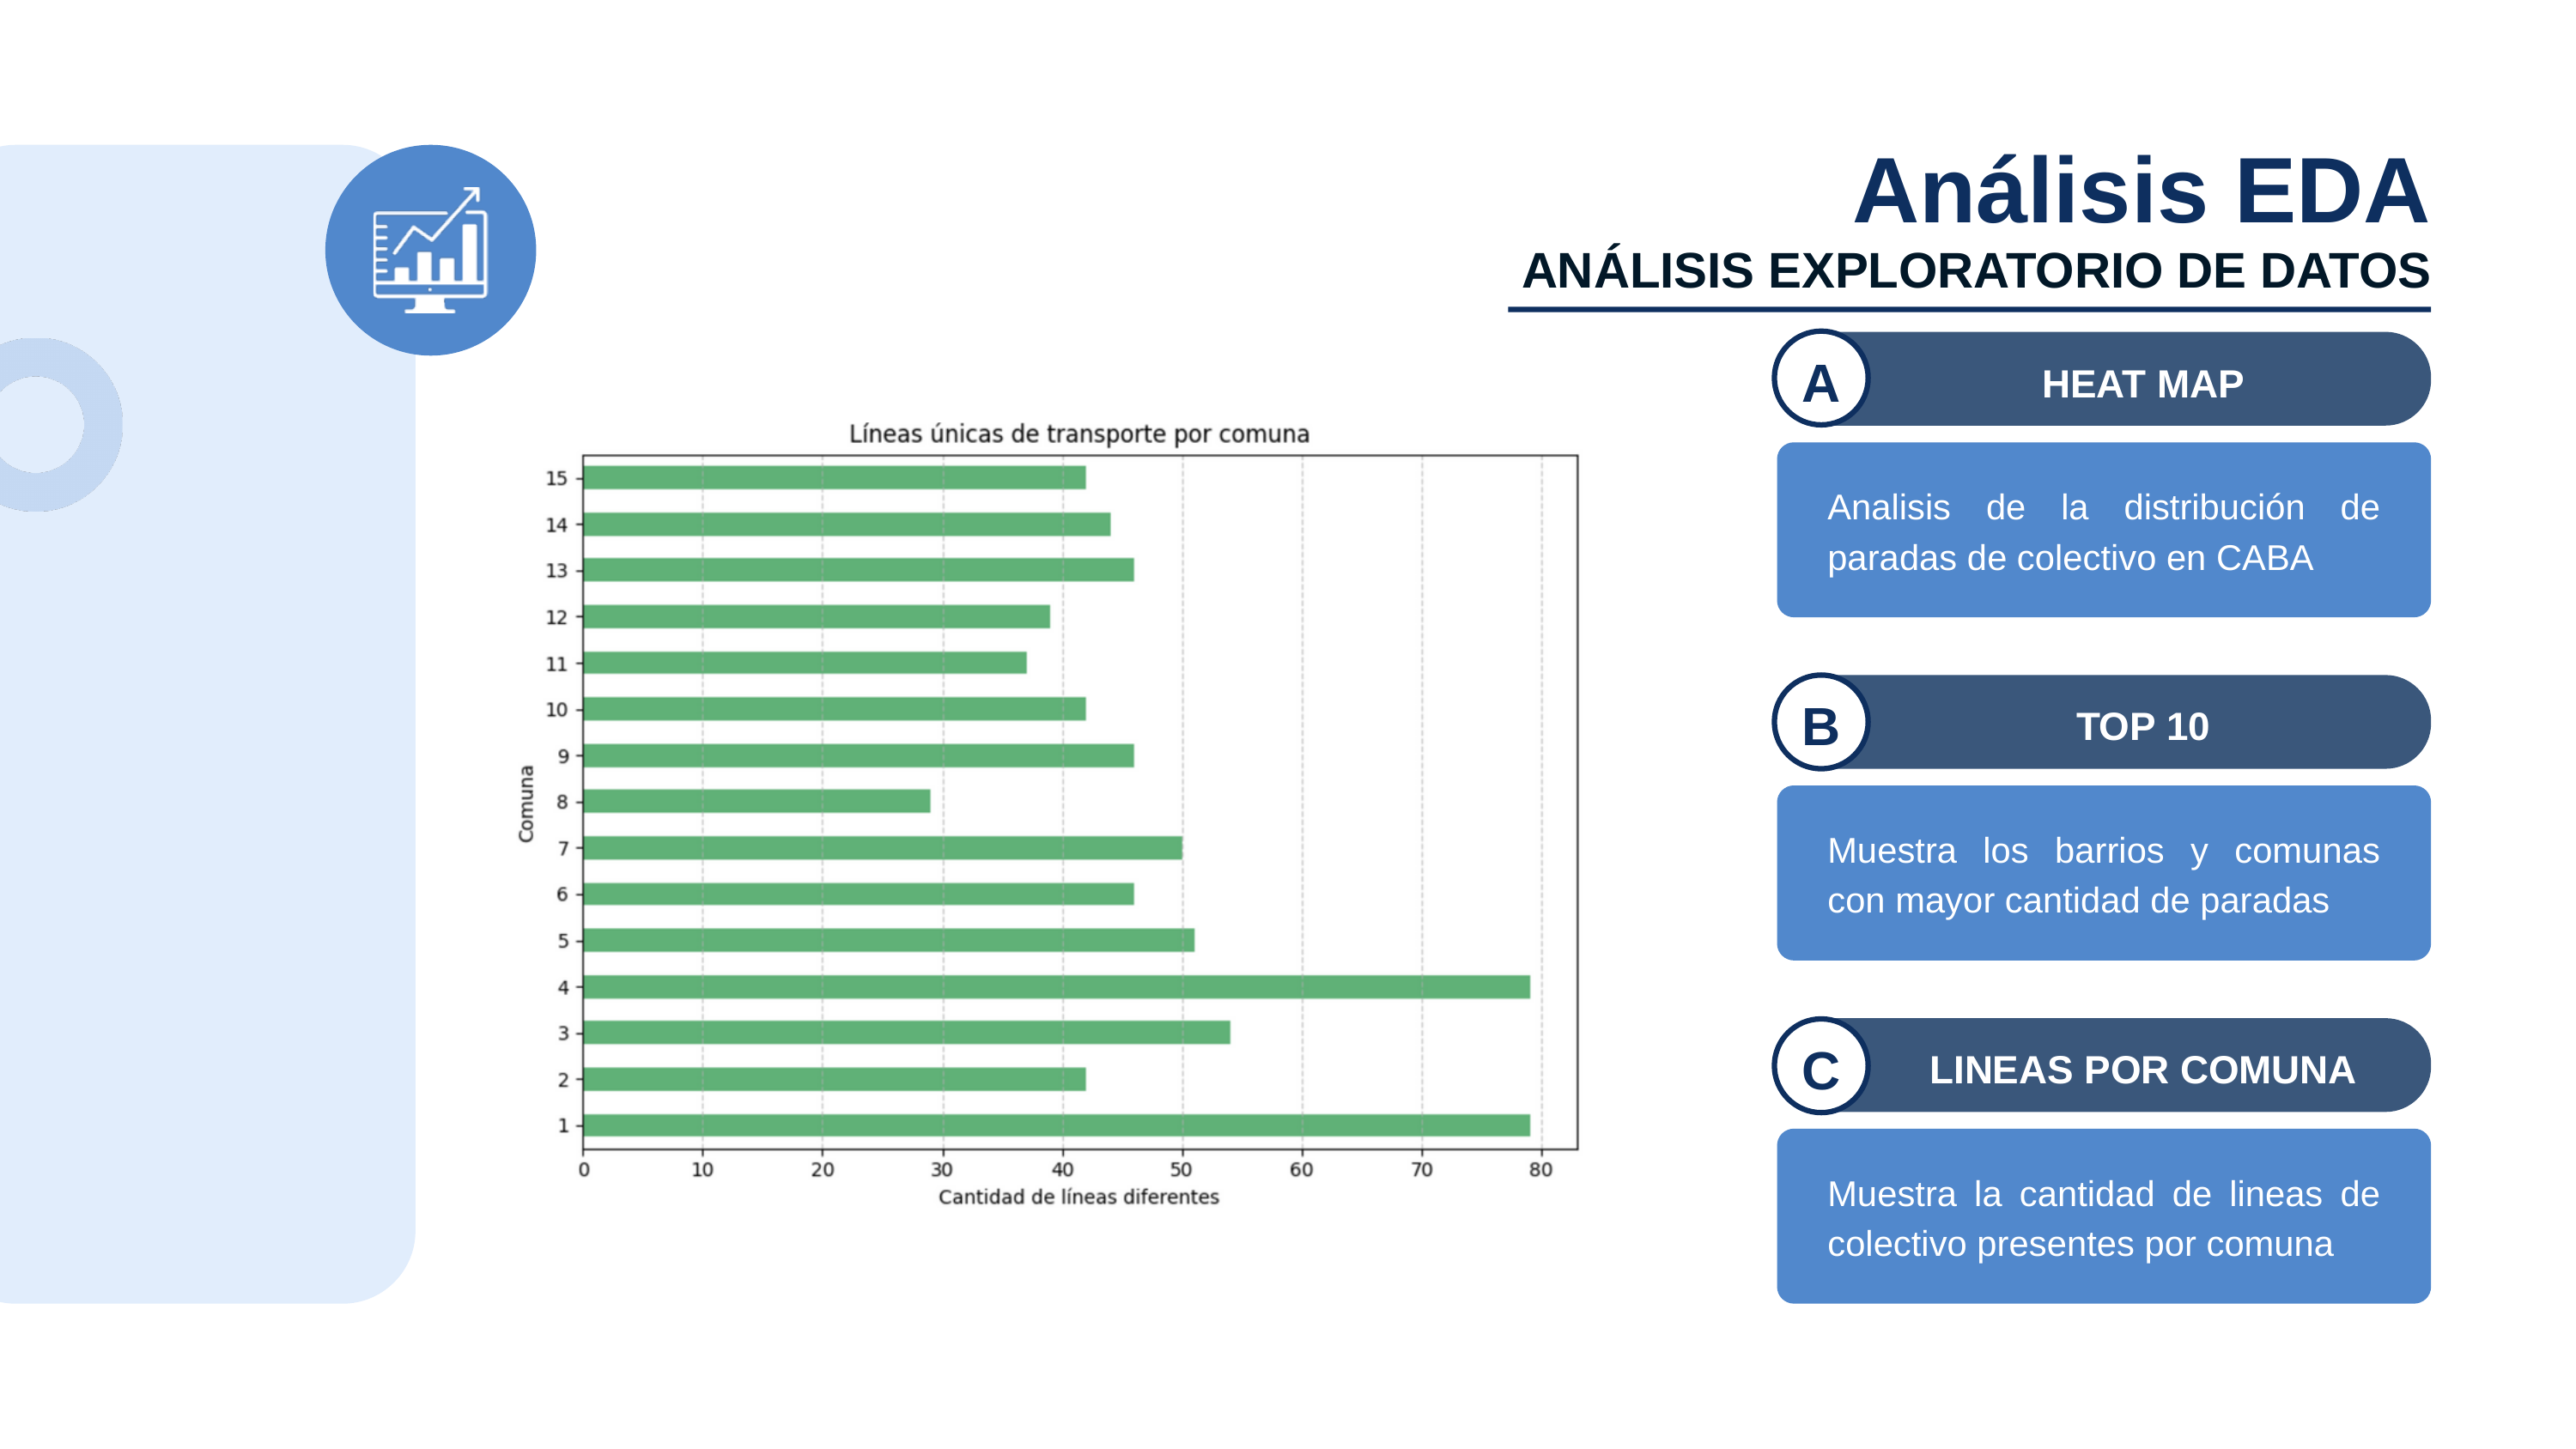

Análisis EDA

ANÁLISIS EXPLORATORIO DE DATOS

A

HEAT MAP

Analisis de la distribución de paradas de colectivo en CABA

B
TOP 10

Muestra los barrios y comunas con mayor cantidad de paradas

C
LINEAS POR COMUNA

Muestra la cantidad de lineas de colectivo presentes por comuna